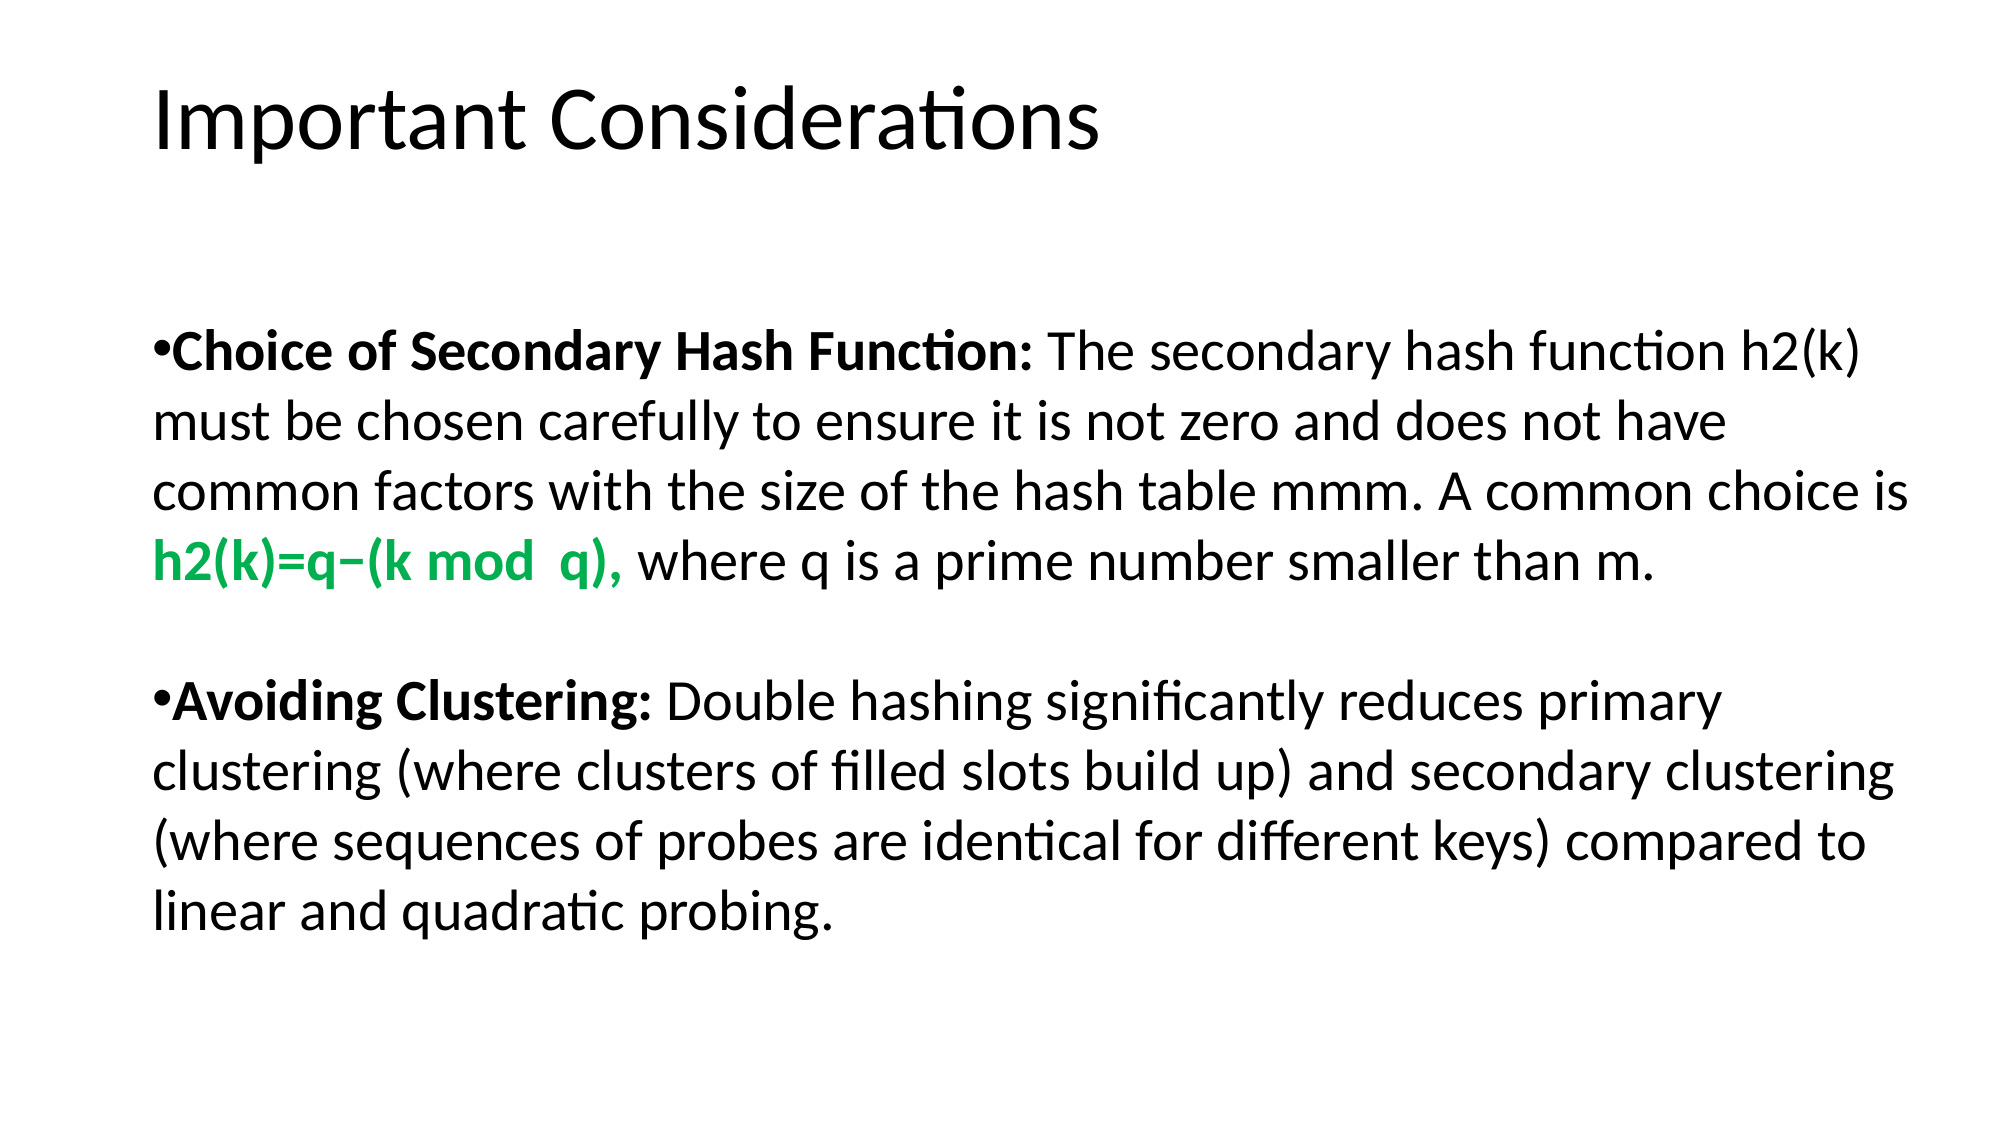

# Important Considerations
Choice of Secondary Hash Function: The secondary hash function h2(k) must be chosen carefully to ensure it is not zero and does not have common factors with the size of the hash table mmm. A common choice is h2(k)=q−(k mod  q), where q is a prime number smaller than m.

Avoiding Clustering: Double hashing significantly reduces primary clustering (where clusters of filled slots build up) and secondary clustering (where sequences of probes are identical for different keys) compared to linear and quadratic probing.